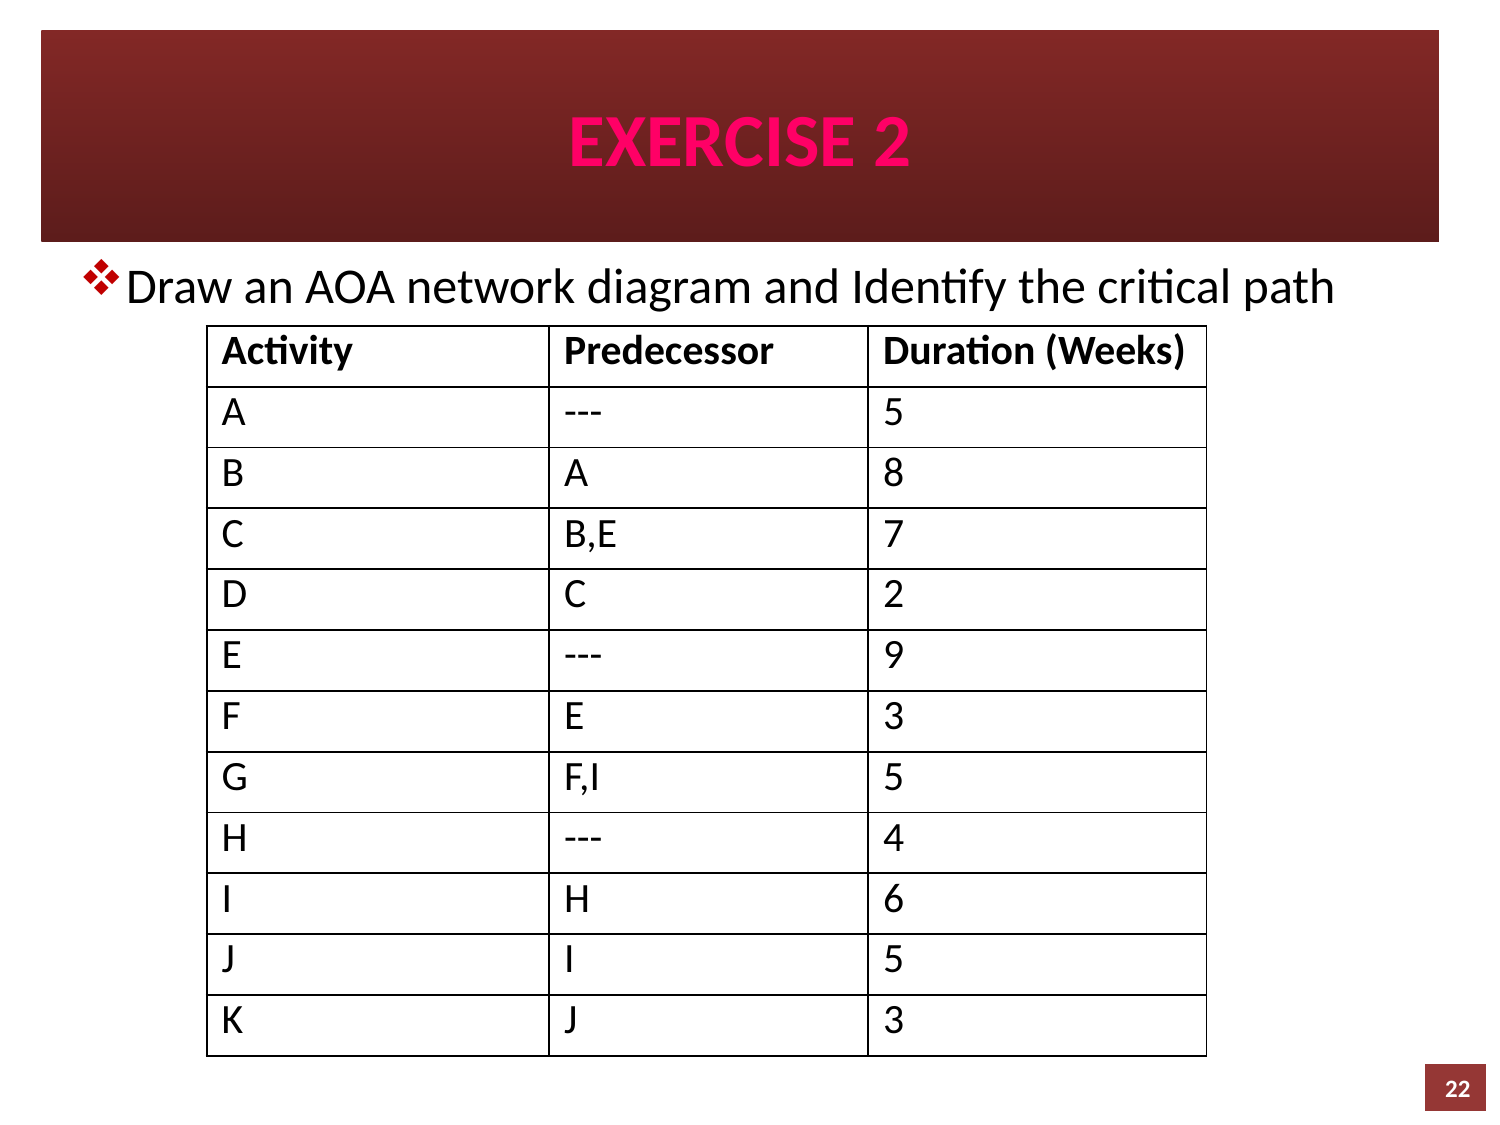

# EXERCISE 2
Draw an AOA network diagram and Identify the critical path
| Activity | Predecessor | Duration (Weeks) |
| --- | --- | --- |
| A | --- | 5 |
| B | A | 8 |
| C | B,E | 7 |
| D | C | 2 |
| E | --- | 9 |
| F | E | 3 |
| G | F,I | 5 |
| H | --- | 4 |
| I | H | 6 |
| J | I | 5 |
| K | J | 3 |
22